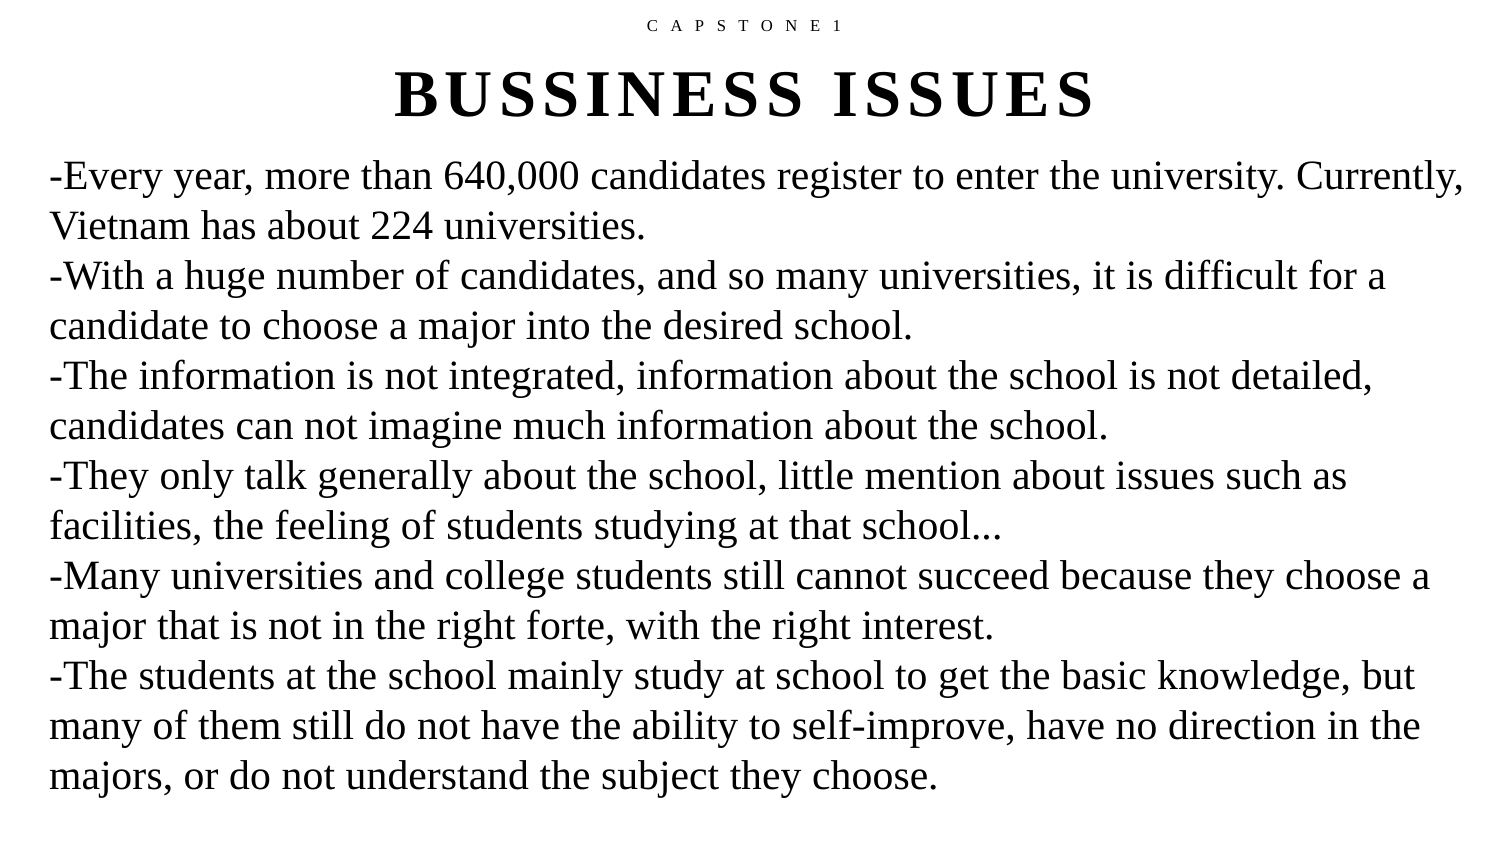

CAPSTONE1
BUSSINESS ISSUES
-Every year, more than 640,000 candidates register to enter the university. Currently, Vietnam has about 224 universities.
-With a huge number of candidates, and so many universities, it is difficult for a candidate to choose a major into the desired school.
-The information is not integrated, information about the school is not detailed, candidates can not imagine much information about the school.
-They only talk generally about the school, little mention about issues such as facilities, the feeling of students studying at that school...
-Many universities and college students still cannot succeed because they choose a major that is not in the right forte, with the right interest.
-The students at the school mainly study at school to get the basic knowledge, but many of them still do not have the ability to self-improve, have no direction in the majors, or do not understand the subject they choose.